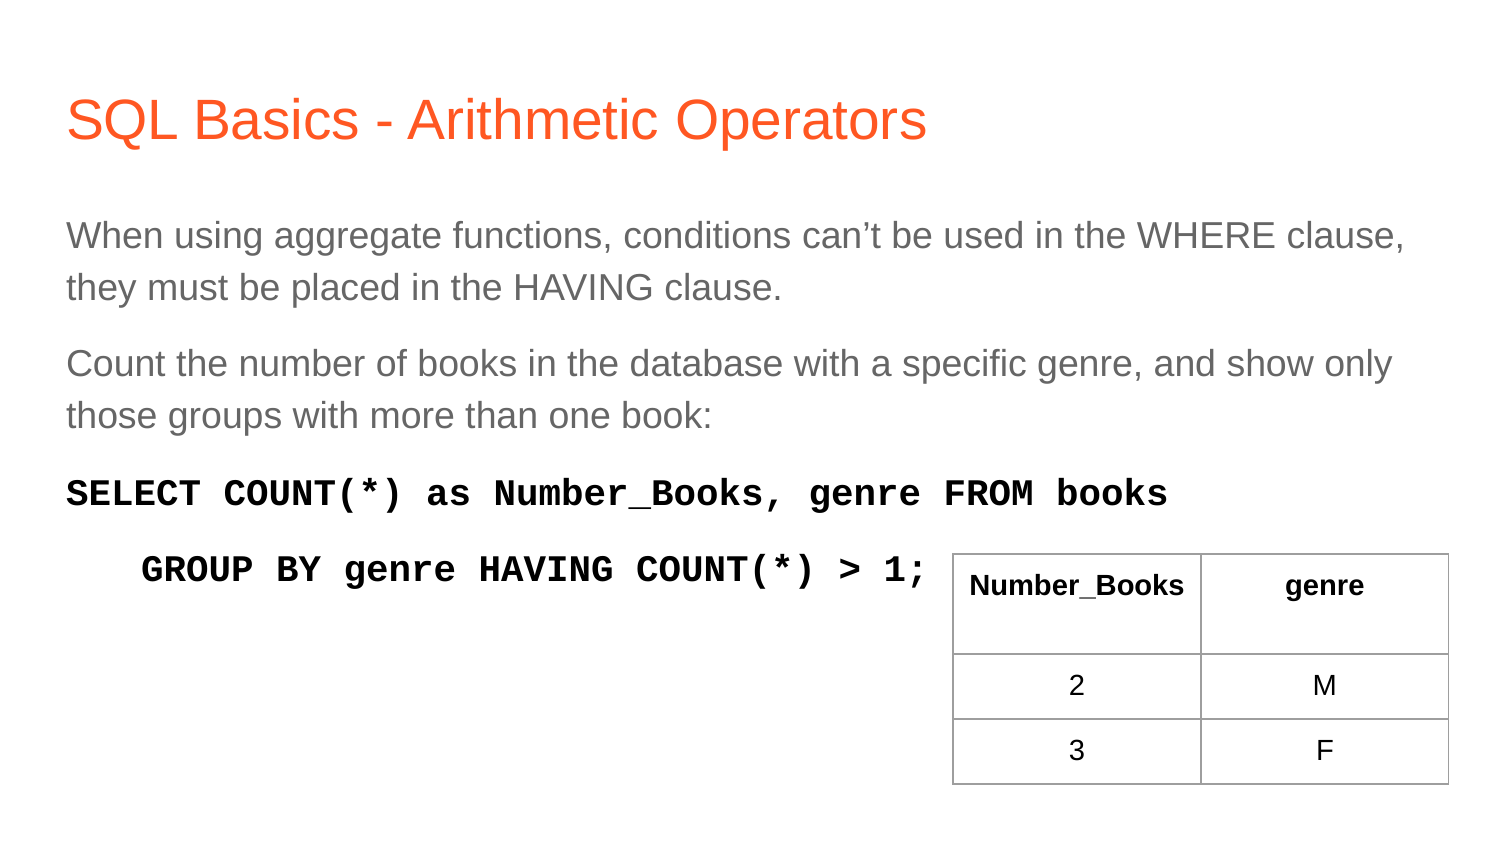

# SQL Basics - Arithmetic Operators
When using aggregate functions, conditions can’t be used in the WHERE clause, they must be placed in the HAVING clause.
Count the number of books in the database with a specific genre, and show only those groups with more than one book:
SELECT COUNT(*) as Number_Books, genre FROM books
GROUP BY genre HAVING COUNT(*) > 1;
| Number\_Books | genre |
| --- | --- |
| 2 | M |
| 3 | F |